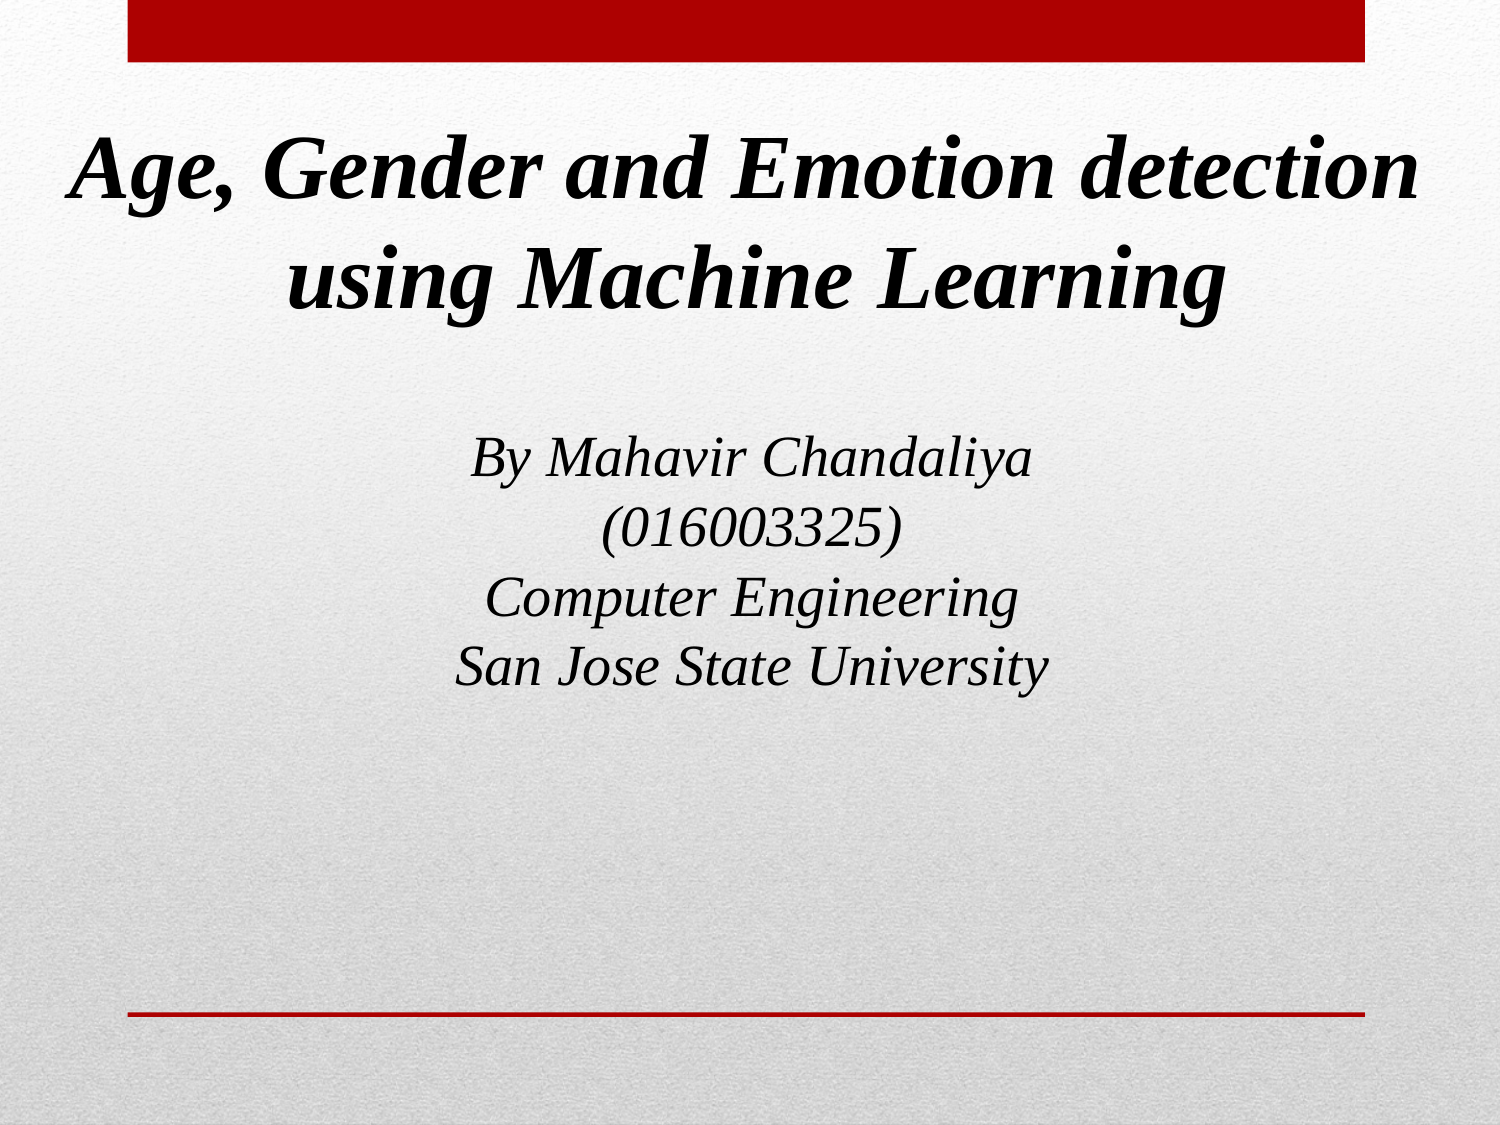

Age, Gender and Emotion detection
using Machine Learning
By Mahavir Chandaliya
(016003325)
Computer Engineering
San Jose State University